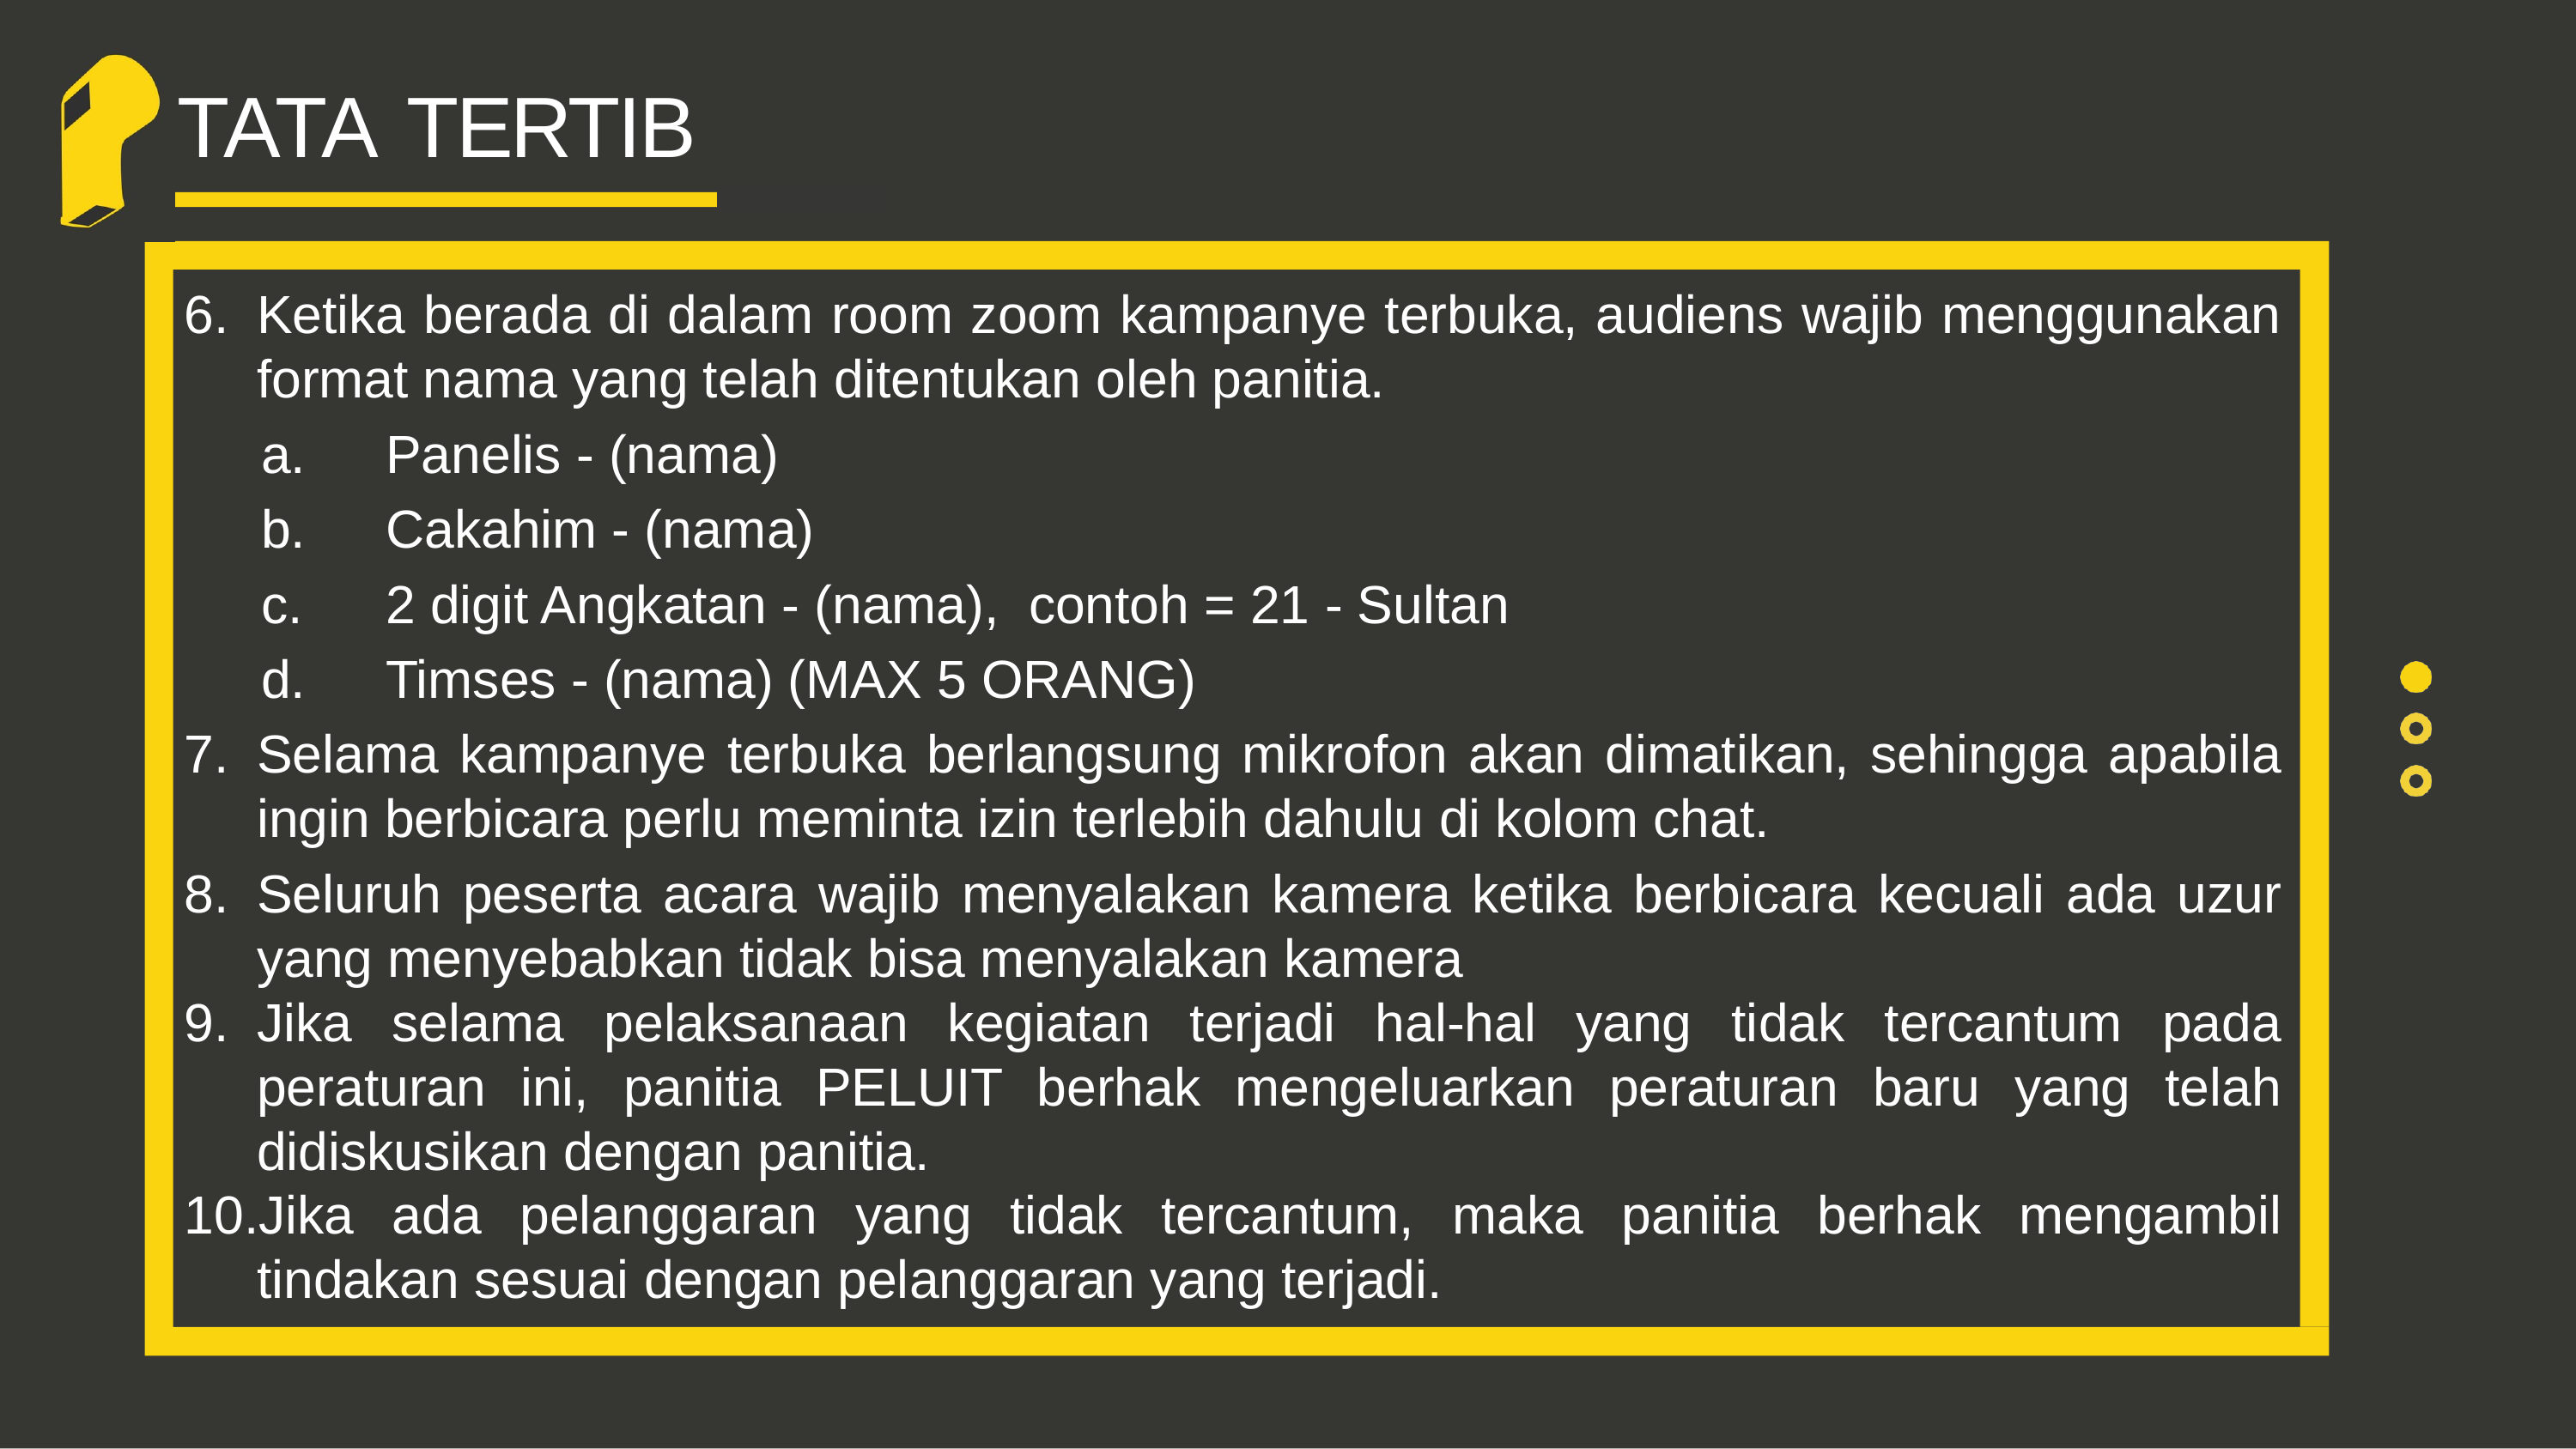

# TATA TERTIB

Ketika berada di dalam room zoom kampanye terbuka, audiens wajib menggunakan format nama yang telah ditentukan oleh panitia.
	Panelis - (nama)
	Cakahim - (nama)
	2 digit Angkatan - (nama),  contoh = 21 - Sultan
	Timses - (nama) (MAX 5 ORANG)
Selama kampanye terbuka berlangsung mikrofon akan dimatikan, sehingga apabila ingin berbicara perlu meminta izin terlebih dahulu di kolom chat.
Seluruh peserta acara wajib menyalakan kamera ketika berbicara kecuali ada uzur yang menyebabkan tidak bisa menyalakan kamera
Jika selama pelaksanaan kegiatan terjadi hal-hal yang tidak tercantum pada peraturan ini, panitia PELUIT berhak mengeluarkan peraturan baru yang telah didiskusikan dengan panitia.
Jika ada pelanggaran yang tidak tercantum, maka panitia berhak mengambil tindakan sesuai dengan pelanggaran yang terjadi.